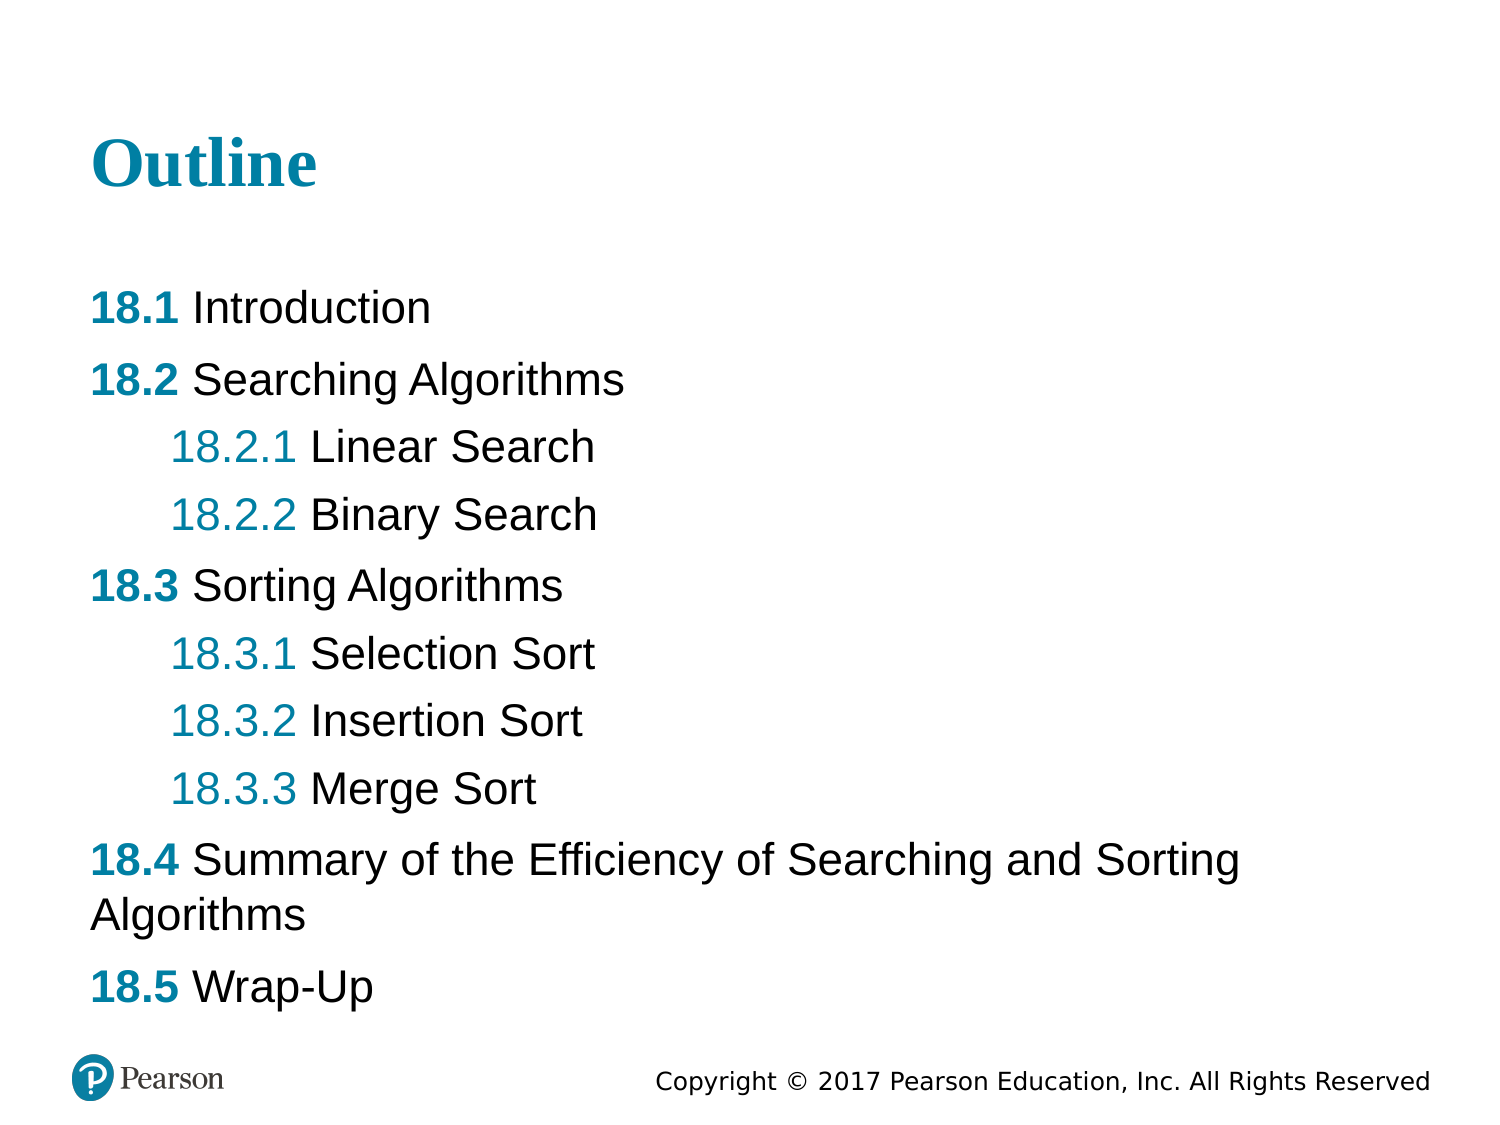

# Outline
18.1 Introduction
18.2 Searching Algorithms
18.2.1 Linear Search
18.2.2 Binary Search
18.3 Sorting Algorithms
18.3.1 Selection Sort
18.3.2 Insertion Sort
18.3.3 Merge Sort
18.4 Summary of the Efficiency of Searching and Sorting Algorithms
18.5 Wrap-Up